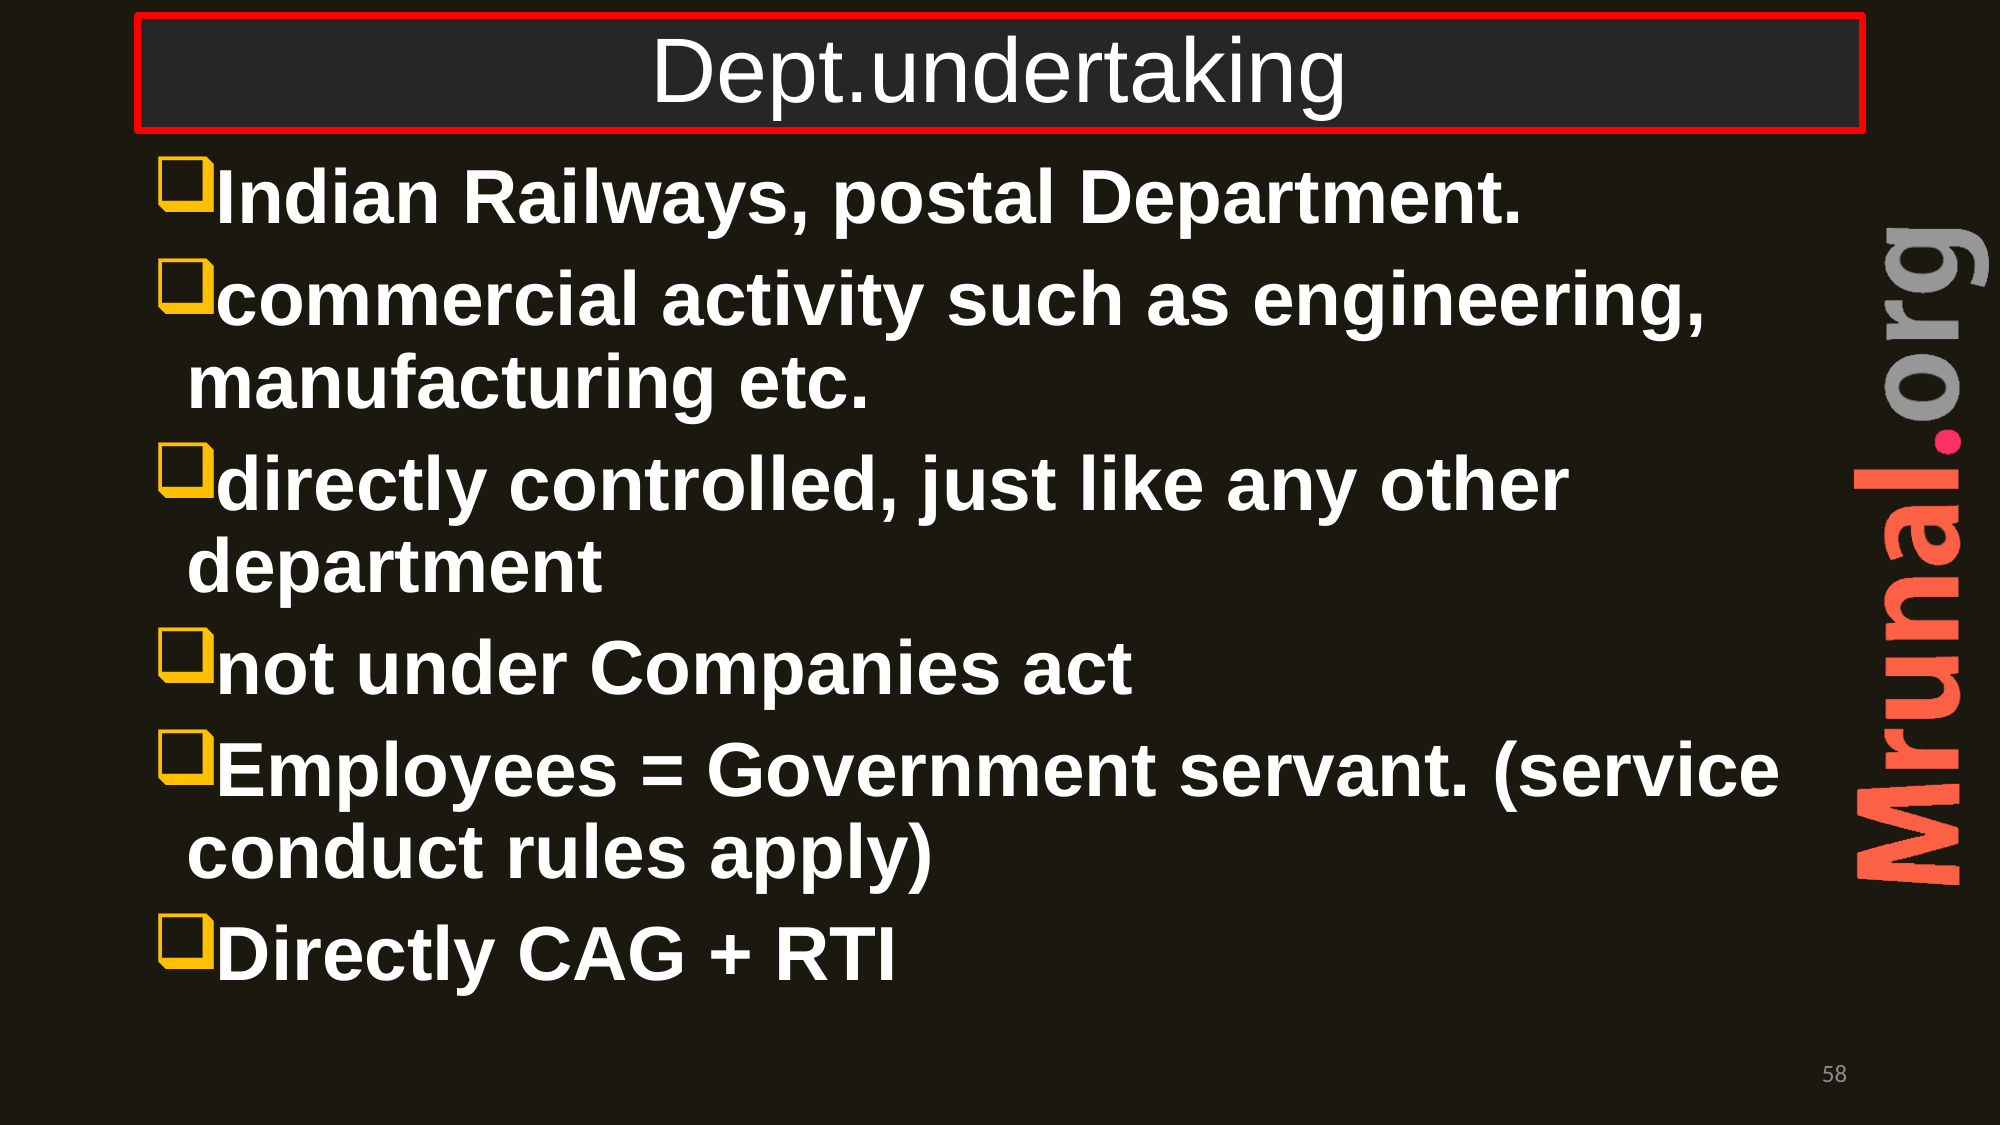

# Dept.undertaking
Indian Railways, postal Department.
commercial activity such as engineering, manufacturing etc.
directly controlled, just like any other department
not under Companies act
Employees = Government servant. (service conduct rules apply)
Directly CAG + RTI

58